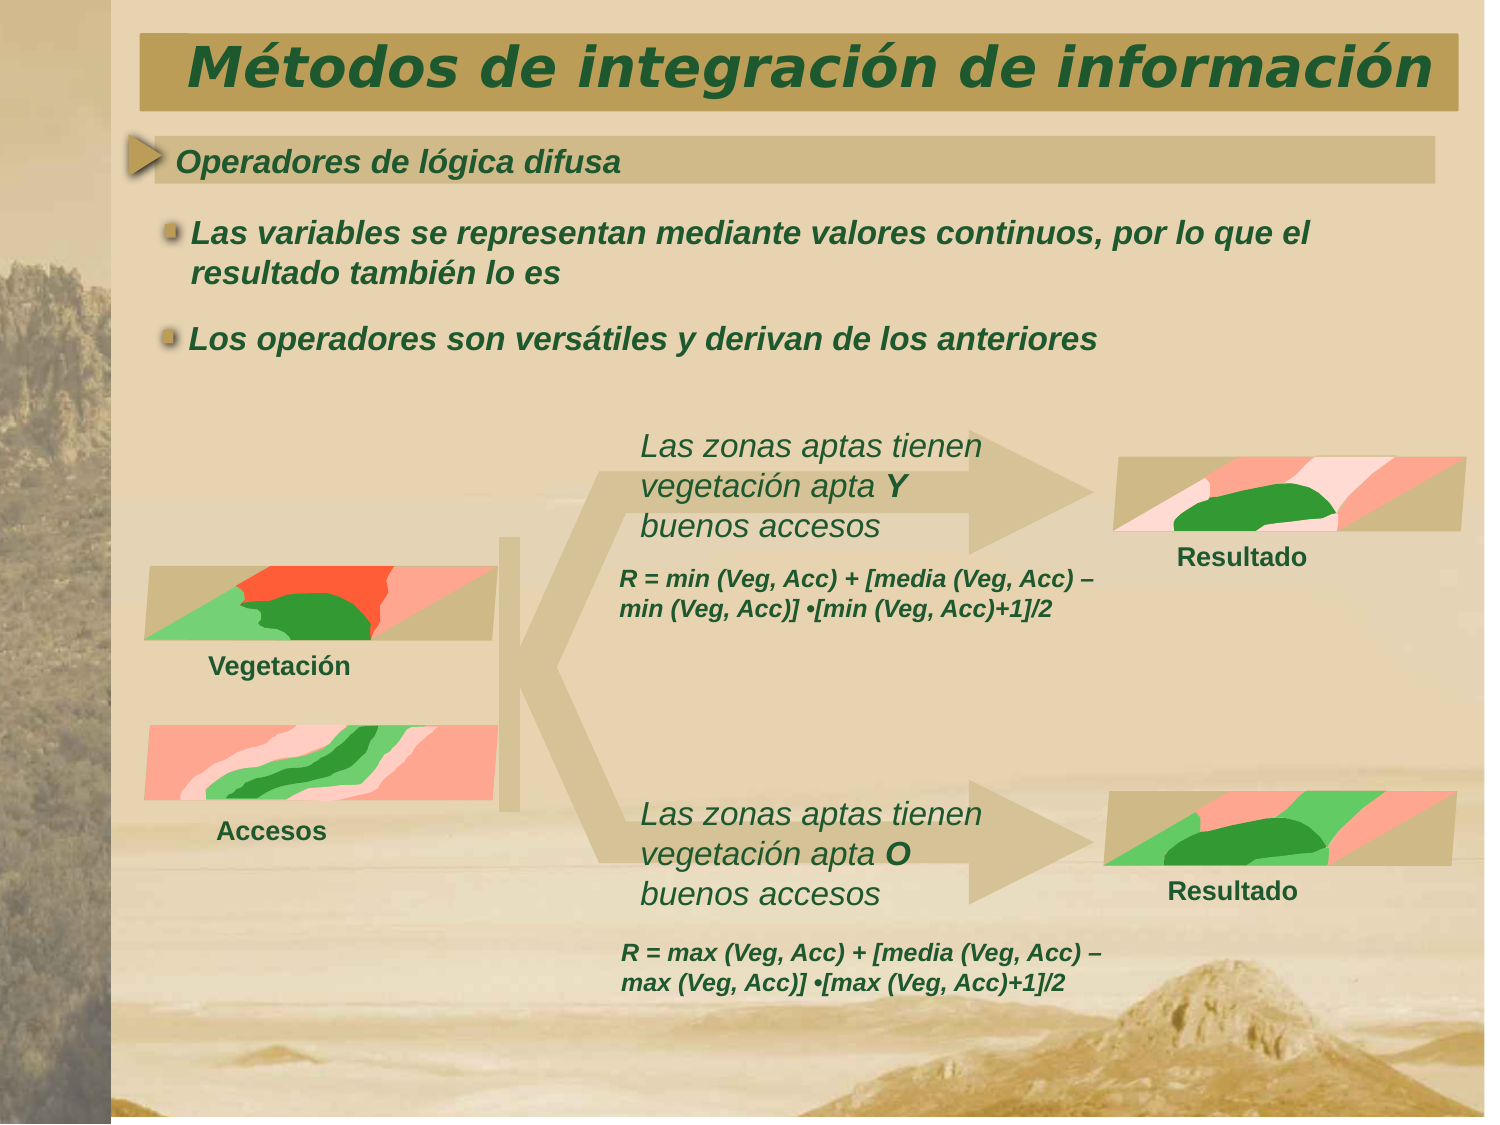

Métodos de integración de información
Operadores de lógica difusa

Las variables se representan mediante valores continuos, por lo que el resultado también lo es

Los operadores son versátiles y derivan de los anteriores

Las zonas aptas tienen vegetación apta Y buenos accesos

Resultado

R = min (Veg, Acc) + [media (Veg, Acc) – min (Veg, Acc)] •[min (Veg, Acc)+1]/2

Vegetación

Accesos

Las zonas aptas tienen vegetación apta O buenos accesos

Resultado
R = max (Veg, Acc) + [media (Veg, Acc) – max (Veg, Acc)] •[max (Veg, Acc)+1]/2